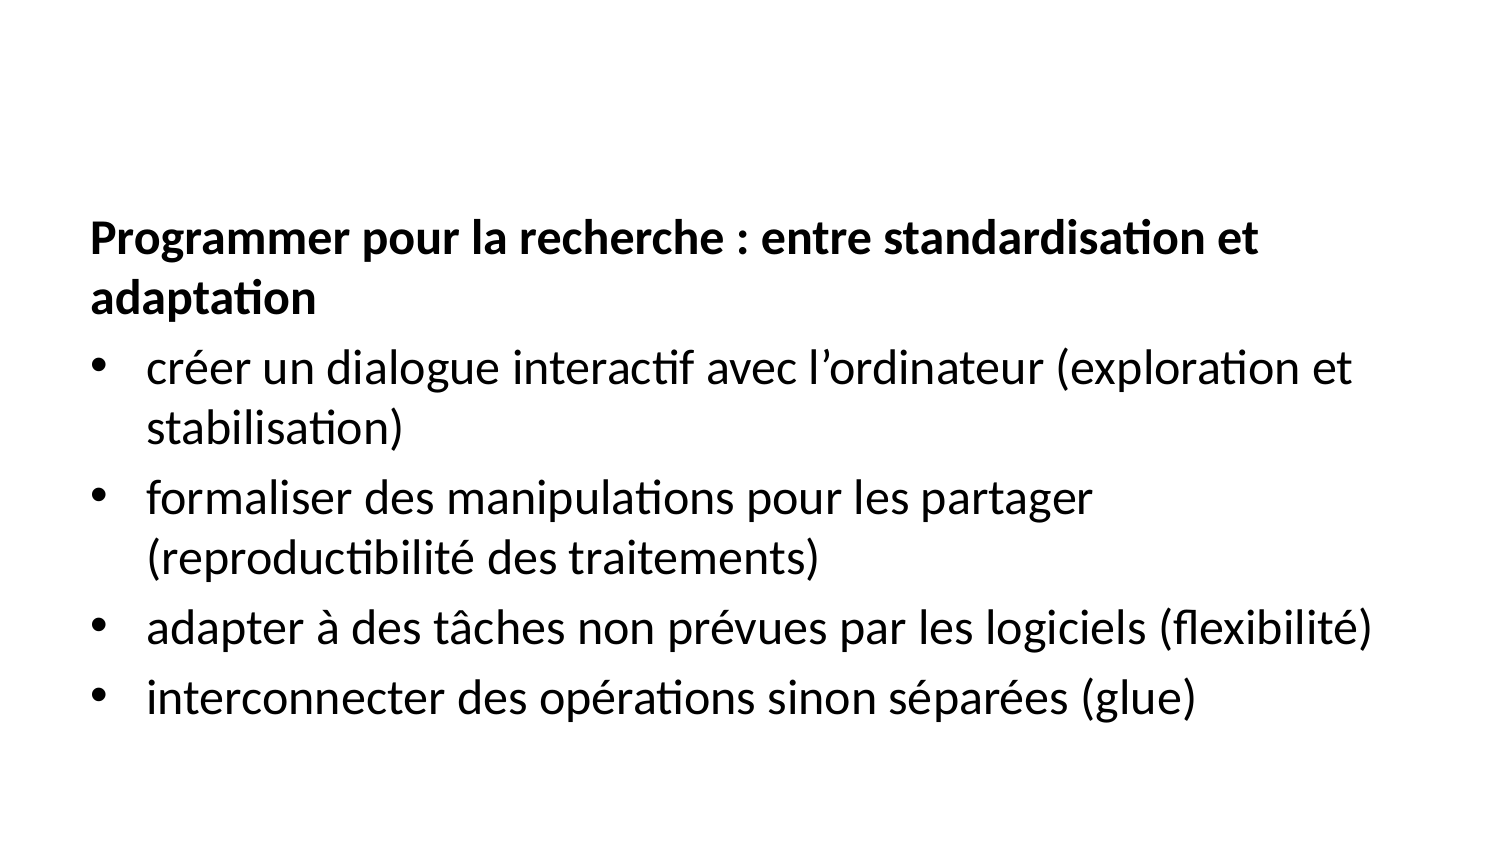

Programmer pour la recherche : entre standardisation et adaptation
créer un dialogue interactif avec l’ordinateur (exploration et stabilisation)
formaliser des manipulations pour les partager (reproductibilité des traitements)
adapter à des tâches non prévues par les logiciels (flexibilité)
interconnecter des opérations sinon séparées (glue)